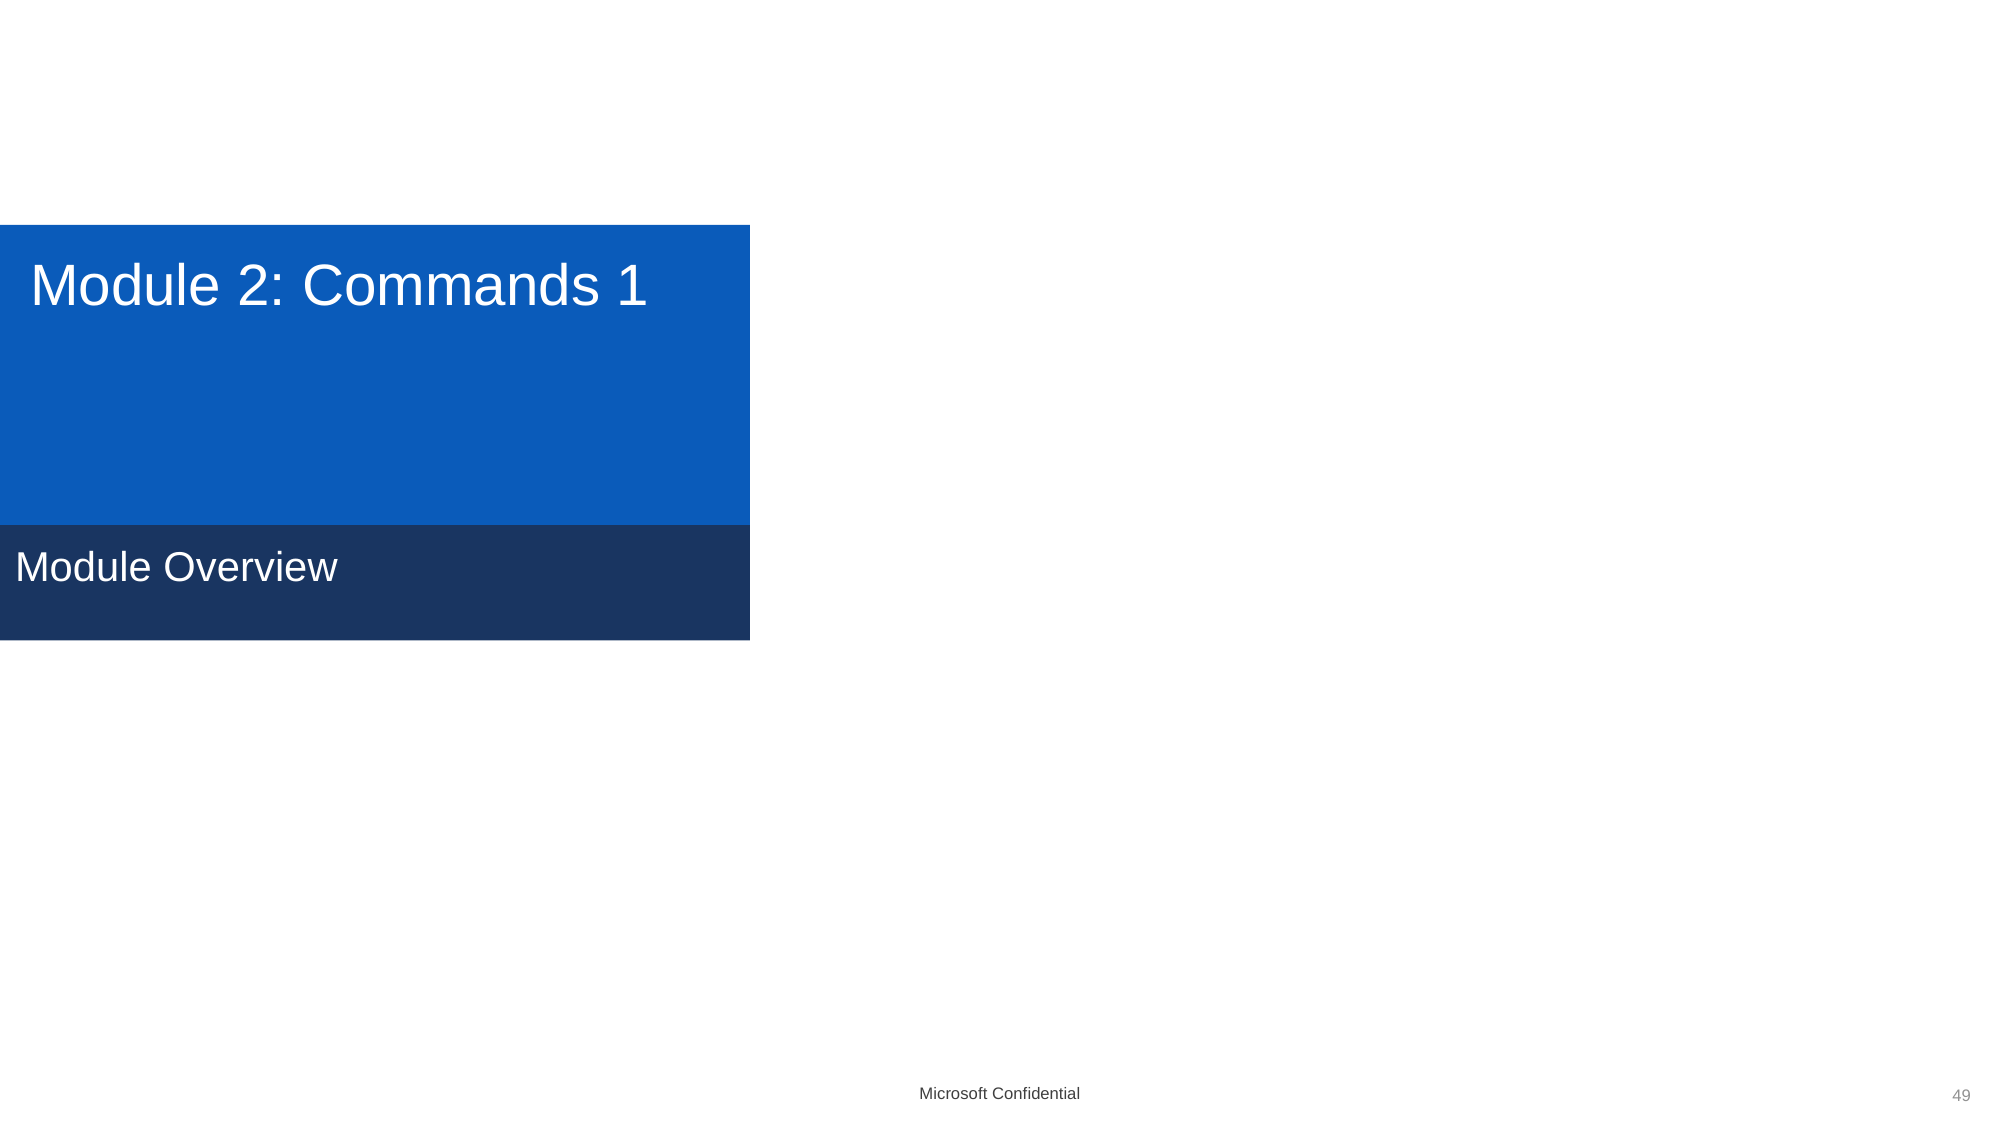

# Module 2: Commands 1
Module Overview
49